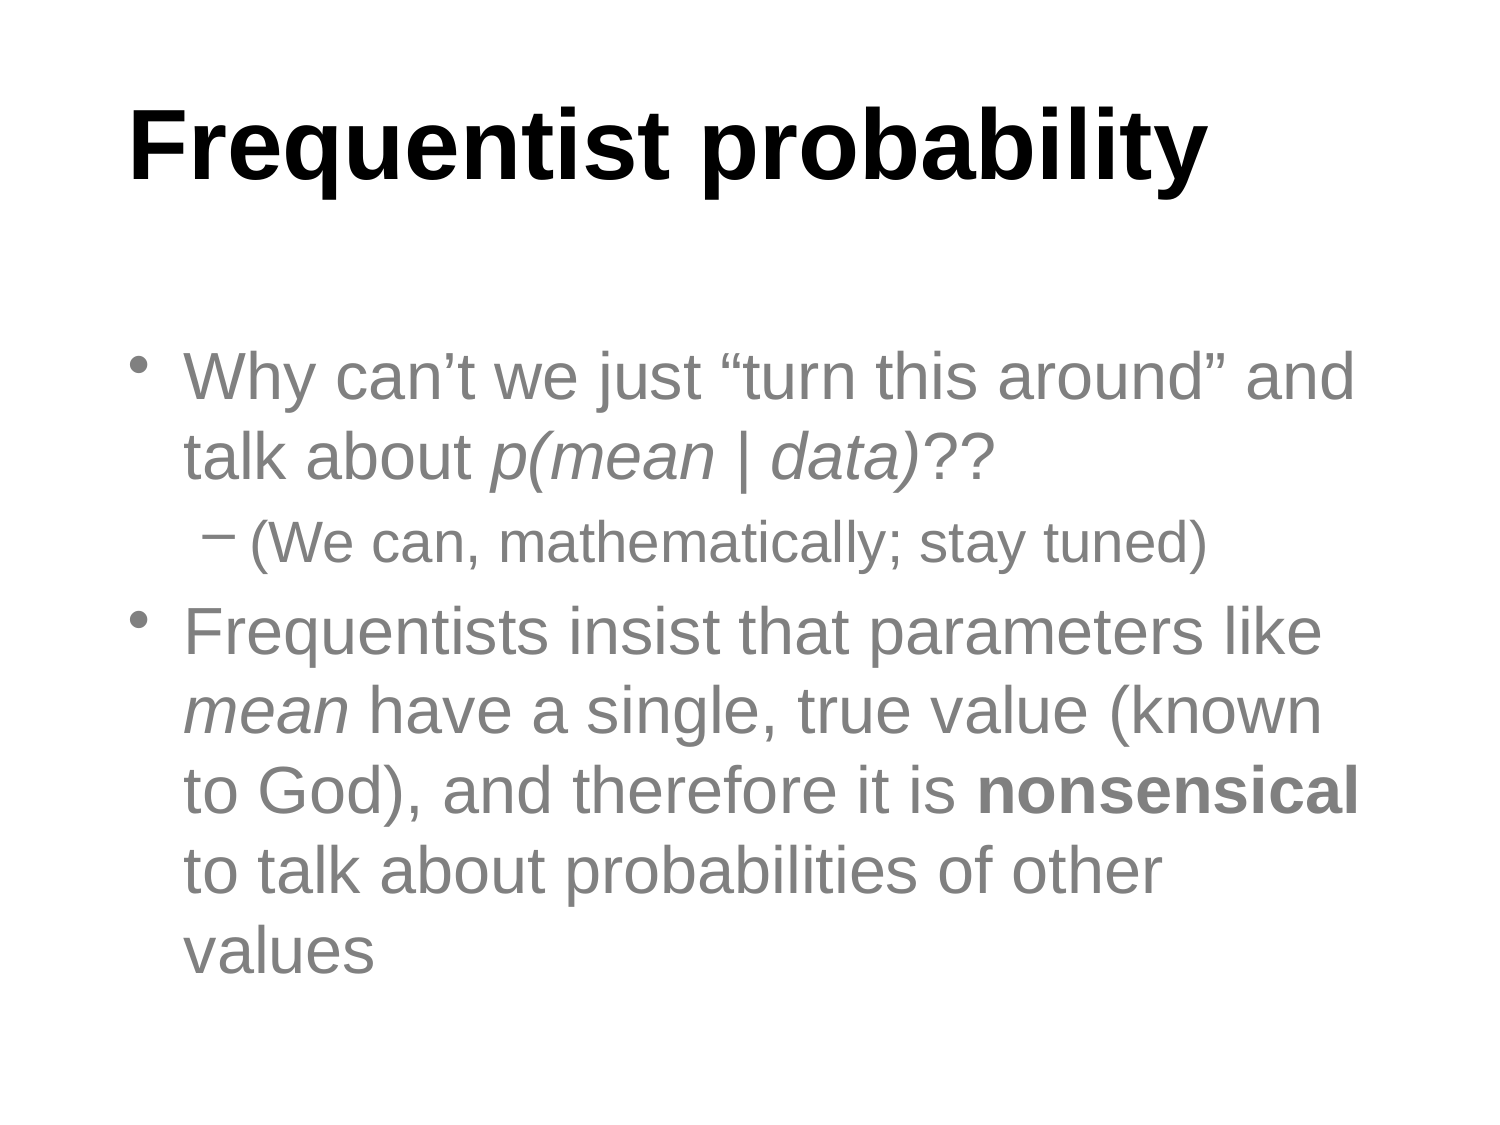

# Frequentist probability
Why can’t we just “turn this around” and talk about p(mean | data)??
(We can, mathematically; stay tuned)
Frequentists insist that parameters like mean have a single, true value (known to God), and therefore it is nonsensical to talk about probabilities of other values
10